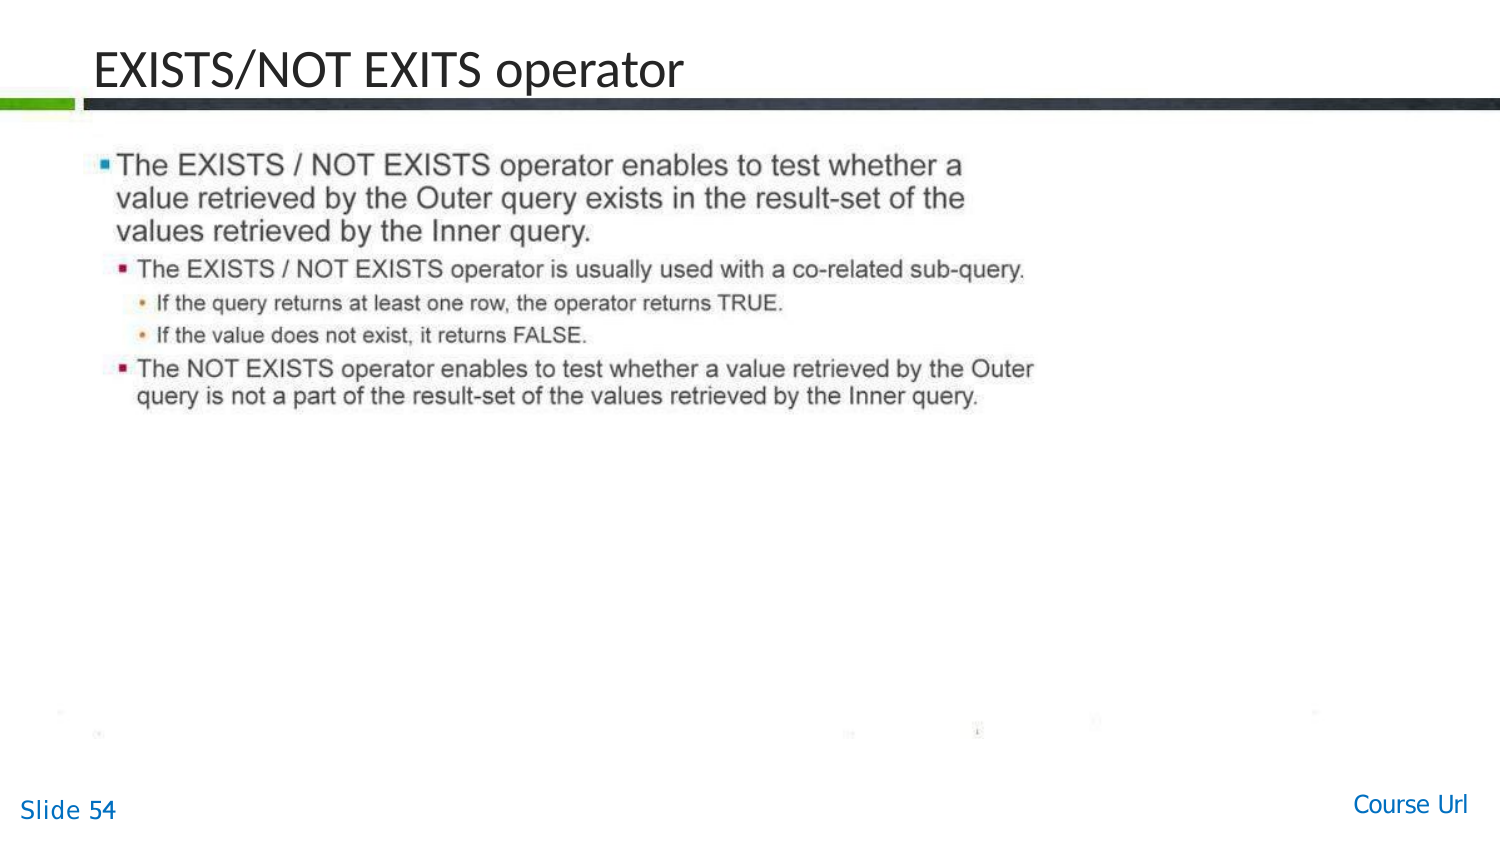

# EXISTS/NOT EXITS operator

Course Url
Slide 54